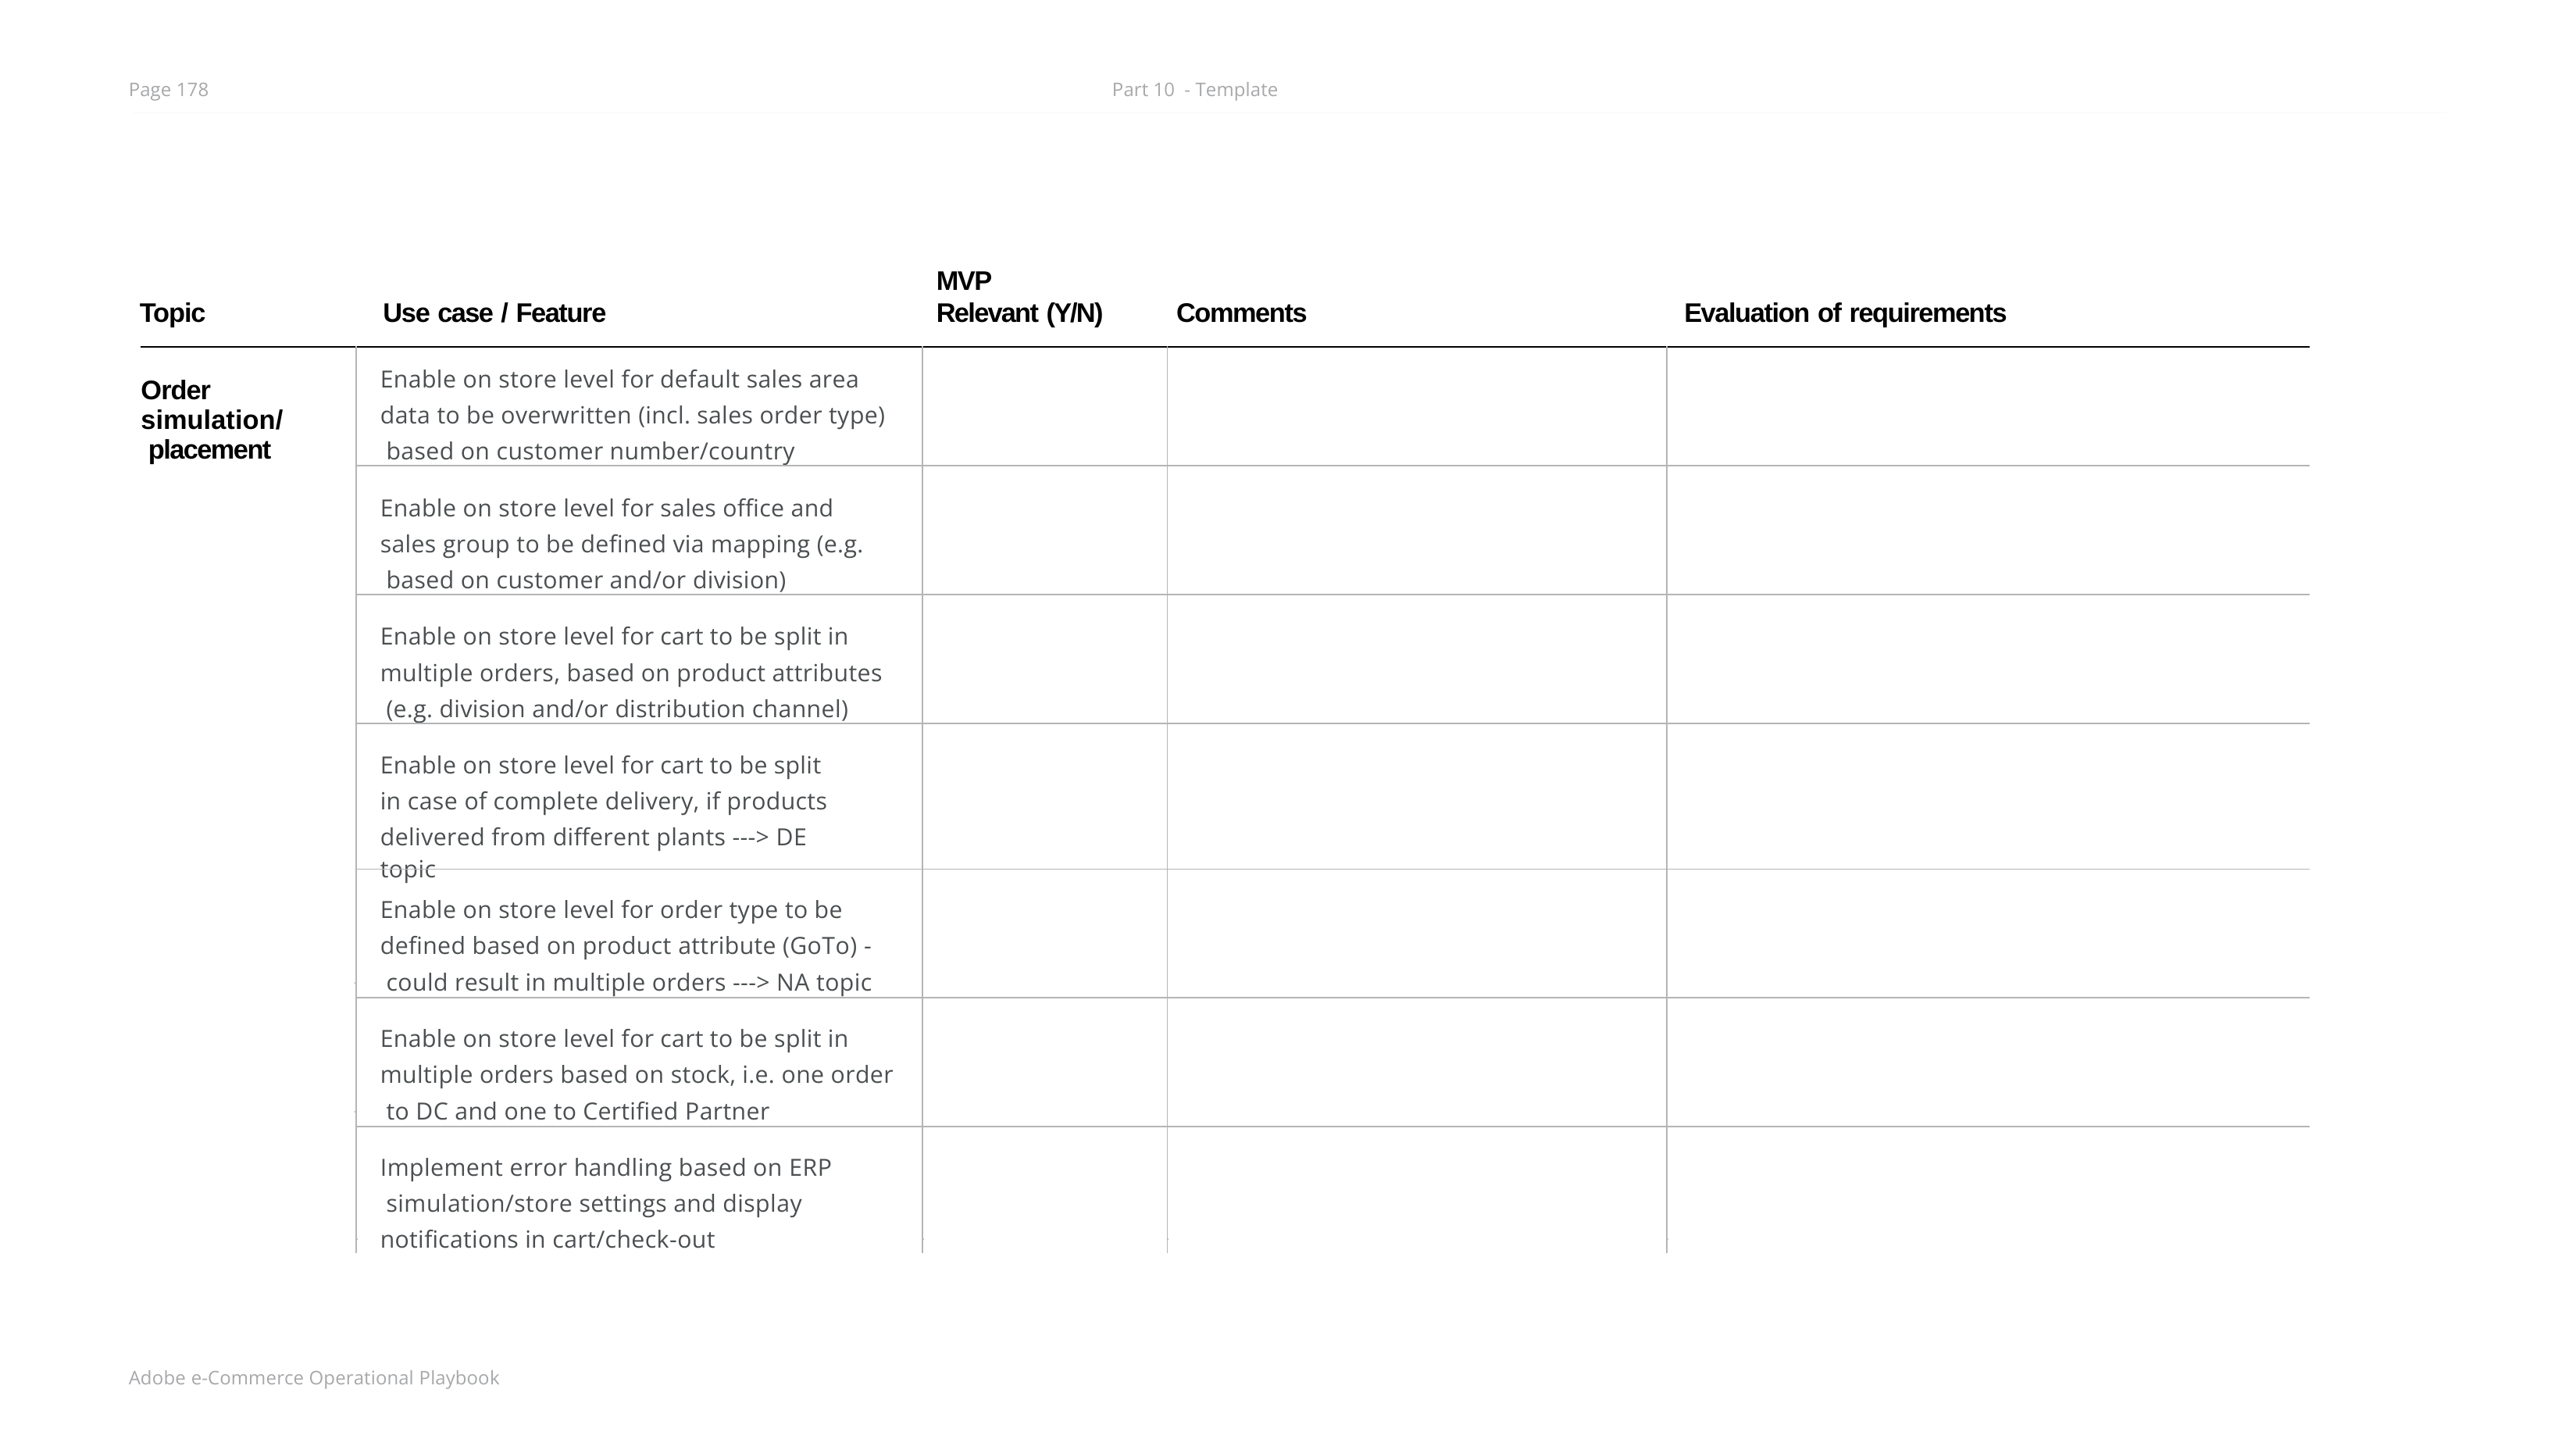

Page 178
Part 10 - Template
MVP
Relevant (Y/N)
Topic
Use case / Feature
Comments
Evaluation of requirements
| Order simulation/ placement | Enable on store level for default sales area data to be overwritten (incl. sales order type) based on customer number/country |  |  |  |
| --- | --- | --- | --- | --- |
|  | Enable on store level for sales office and sales group to be defined via mapping (e.g. based on customer and/or division) |  |  |  |
|  | Enable on store level for cart to be split in multiple orders, based on product attributes (e.g. division and/or distribution channel) |  |  |  |
|  | Enable on store level for cart to be split in case of complete delivery, if products delivered from different plants ---> DE topic |  |  |  |
|  | Enable on store level for order type to be defined based on product attribute (GoTo) - could result in multiple orders ---> NA topic |  |  |  |
|  | Enable on store level for cart to be split in multiple orders based on stock, i.e. one order to DC and one to Certified Partner |  |  |  |
|  | Implement error handling based on ERP simulation/store settings and display notifications in cart/check-out |  |  |  |

Adobe e-Commerce Operational Playbook